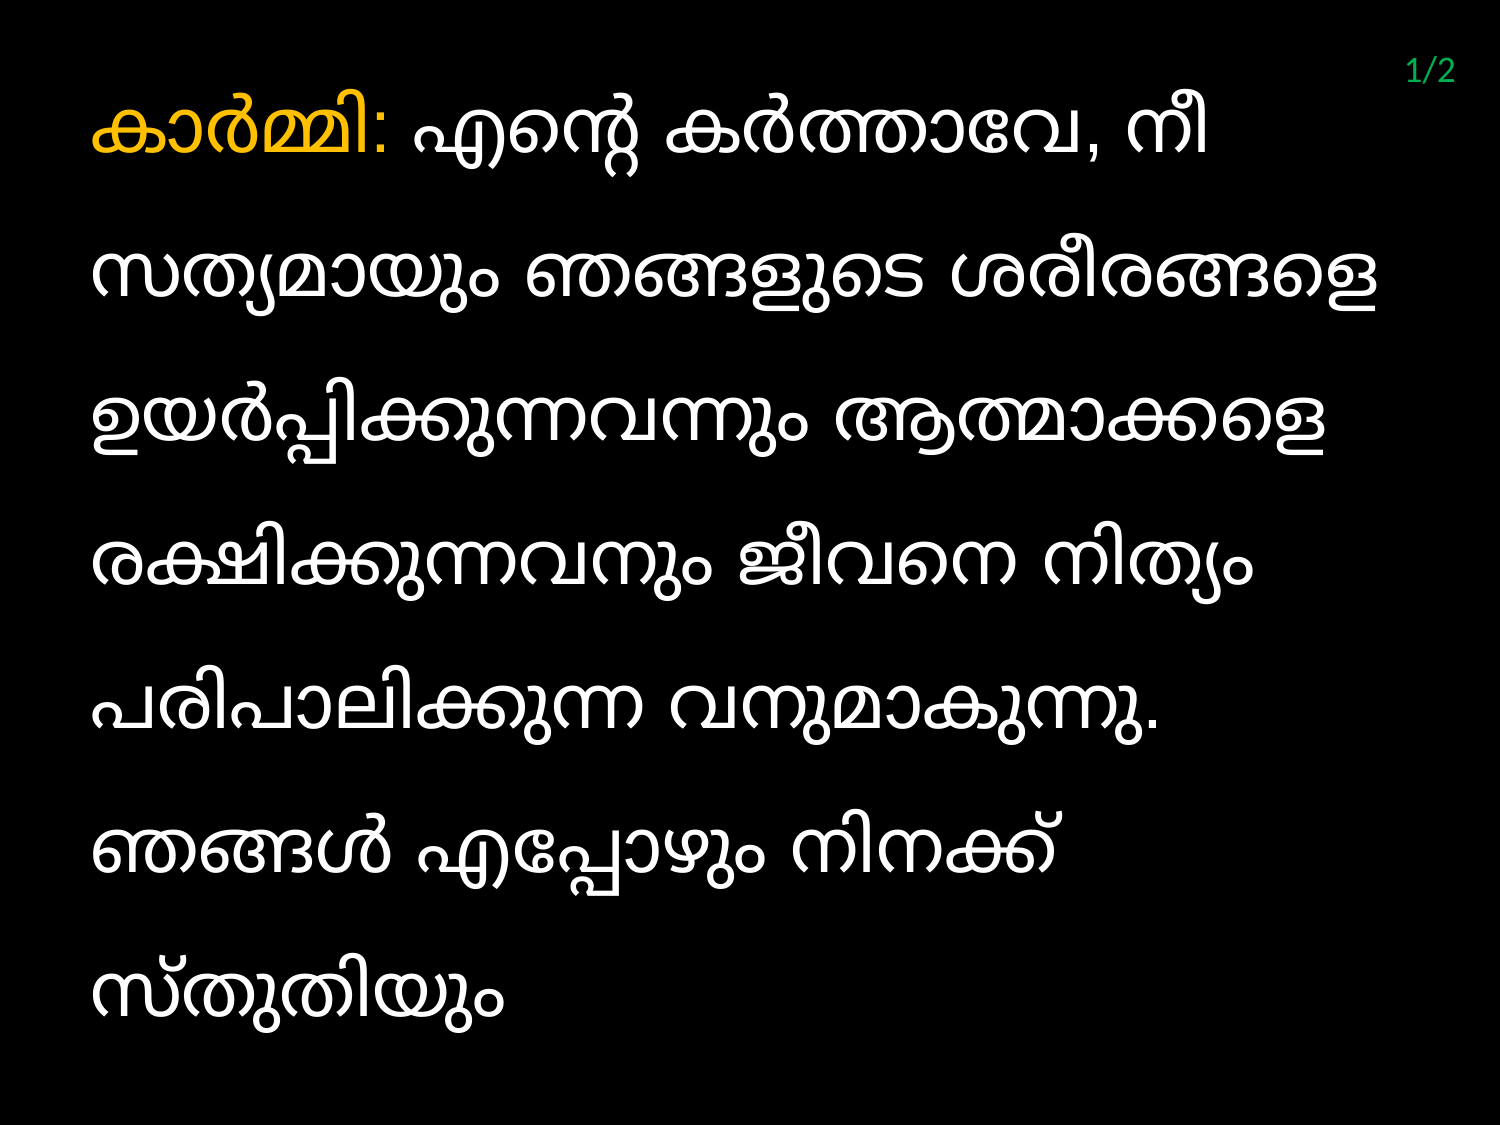

1/2
കാര്‍മ്മി: എന്‍റെ കര്‍ത്താവേ, നീ സത്യമായും ഞങ്ങളുടെ ശരീരങ്ങളെ ഉയര്‍പ്പിക്കുന്നവന്നും ആത്മാക്കളെ രക്ഷിക്കുന്നവനും ജീവനെ നിത്യം പരിപാലിക്കുന്ന വനുമാകുന്നു. ഞങ്ങള്‍ എപ്പോഴും നിനക്ക് സ്തുതിയും